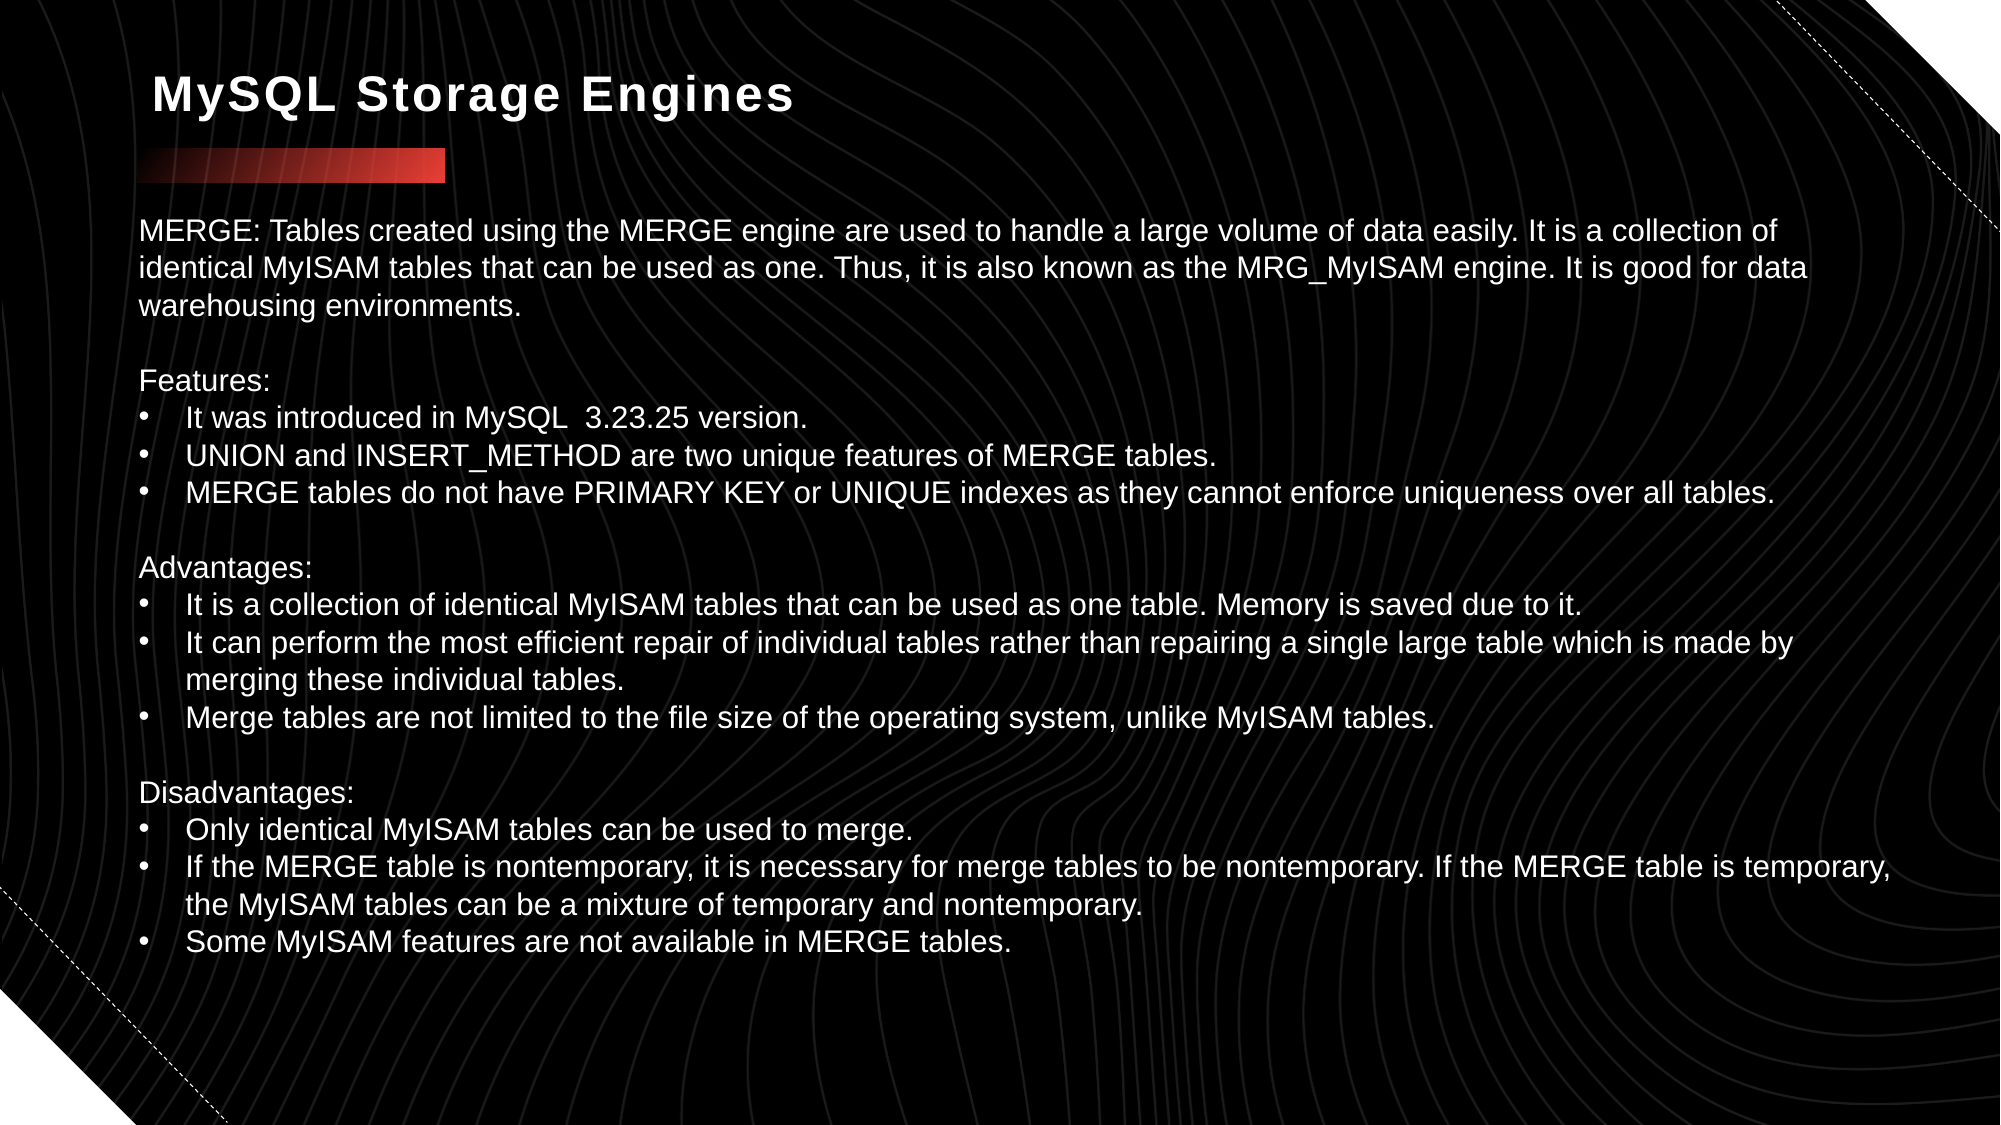

# MySQL Storage Engines
MERGE: Tables created using the MERGE engine are used to handle a large volume of data easily. It is a collection of identical MyISAM tables that can be used as one. Thus, it is also known as the MRG_MyISAM engine. It is good for data warehousing environments.

Features:
It was introduced in MySQL  3.23.25 version.
UNION and INSERT_METHOD are two unique features of MERGE tables.
MERGE tables do not have PRIMARY KEY or UNIQUE indexes as they cannot enforce uniqueness over all tables.

Advantages:
It is a collection of identical MyISAM tables that can be used as one table. Memory is saved due to it.
It can perform the most efficient repair of individual tables rather than repairing a single large table which is made by merging these individual tables.
Merge tables are not limited to the file size of the operating system, unlike MyISAM tables.

Disadvantages:
Only identical MyISAM tables can be used to merge.
If the MERGE table is nontemporary, it is necessary for merge tables to be nontemporary. If the MERGE table is temporary, the MyISAM tables can be a mixture of temporary and nontemporary.
Some MyISAM features are not available in MERGE tables.